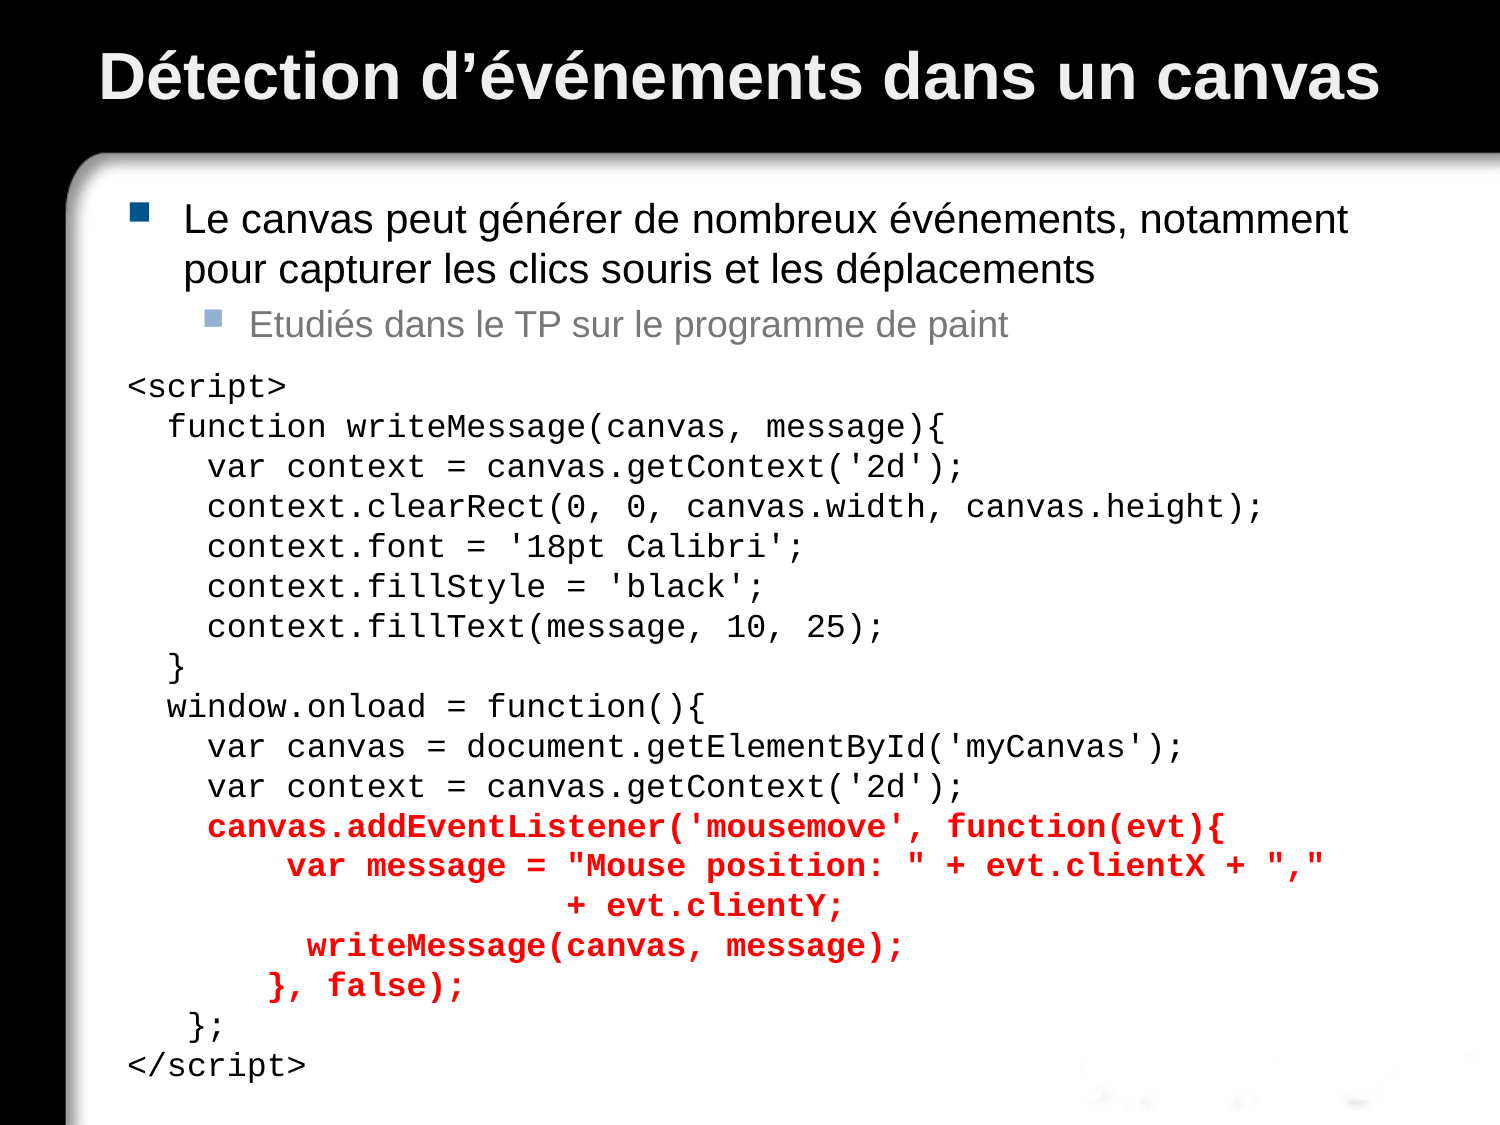

# Détection d’événements dans un canvas
Le canvas peut générer de nombreux événements, notamment pour capturer les clics souris et les déplacements
Etudiés dans le TP sur le programme de paint
<script>
  function writeMessage(canvas, message){
    var context = canvas.getContext('2d');
    context.clearRect(0, 0, canvas.width, canvas.height);
    context.font = '18pt Calibri';
    context.fillStyle = 'black';
    context.fillText(message, 10, 25);
  }
  window.onload = function(){
    var canvas = document.getElementById('myCanvas');
    var context = canvas.getContext('2d');
    canvas.addEventListener('mousemove', function(evt){
        var message = "Mouse position: " + evt.clientX + ","
                      + evt.clientY;
         writeMessage(canvas, message);
       }, false);
   };
</script>